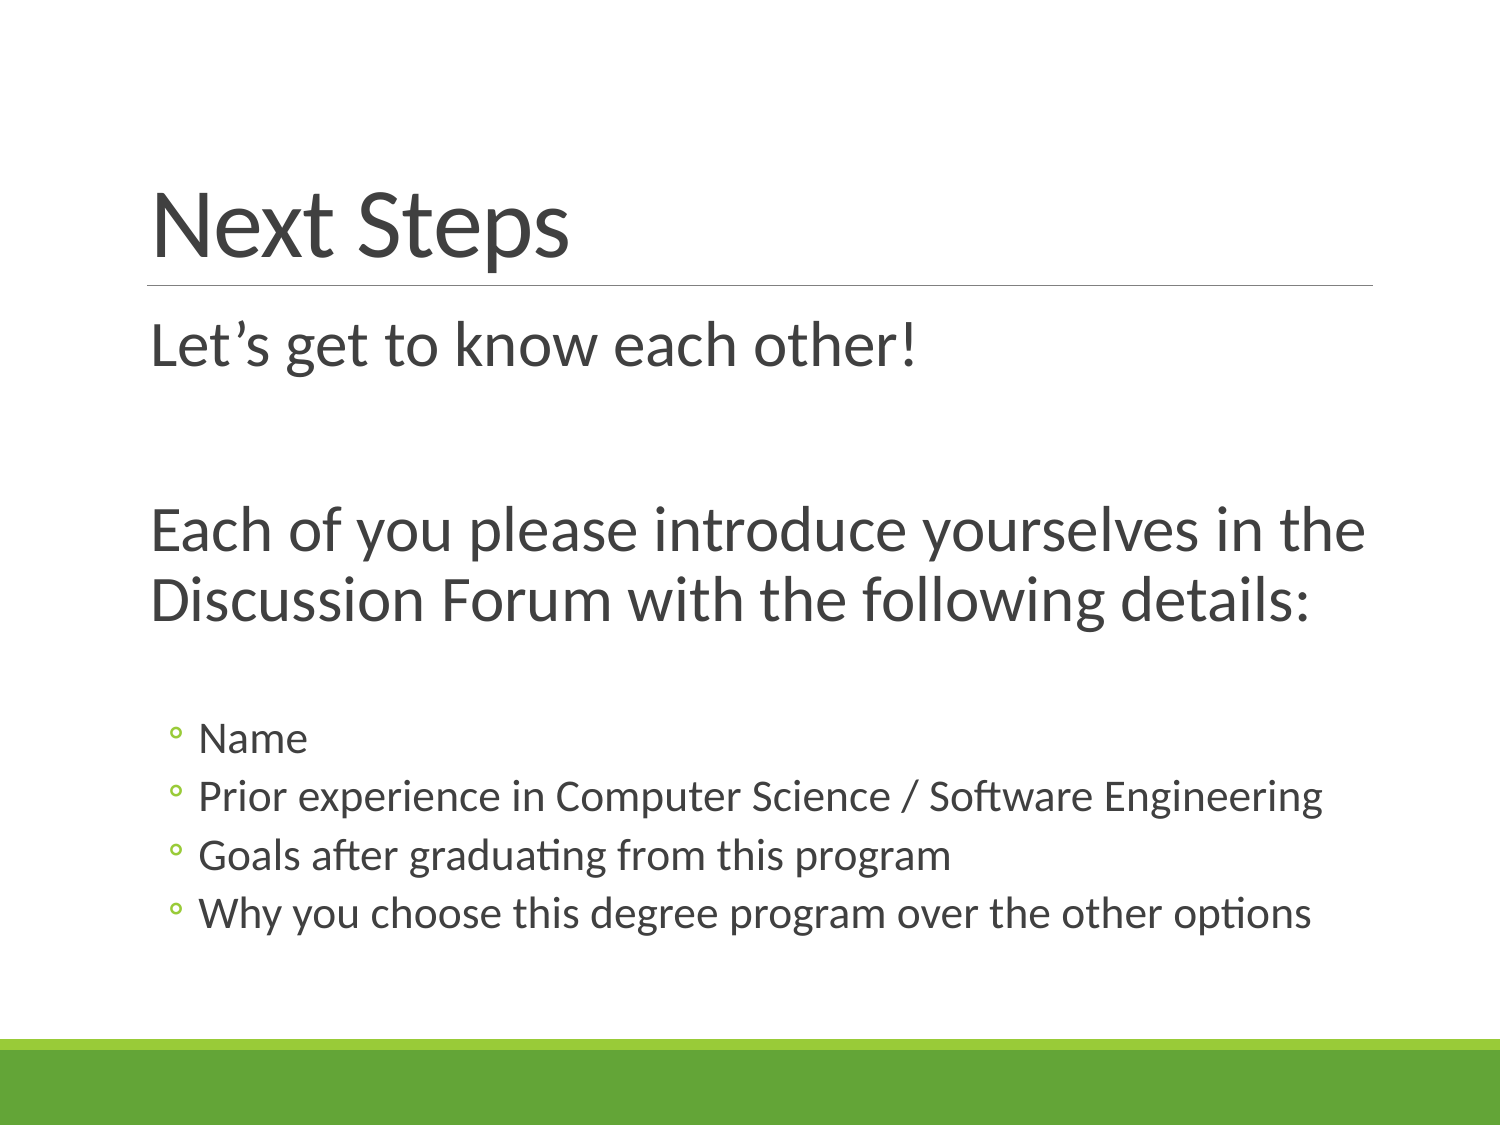

# Next Steps
Let’s get to know each other!

Each of you please introduce yourselves in the Discussion Forum with the following details:

Name
Prior experience in Computer Science / Software Engineering
Goals after graduating from this program
Why you choose this degree program over the other options